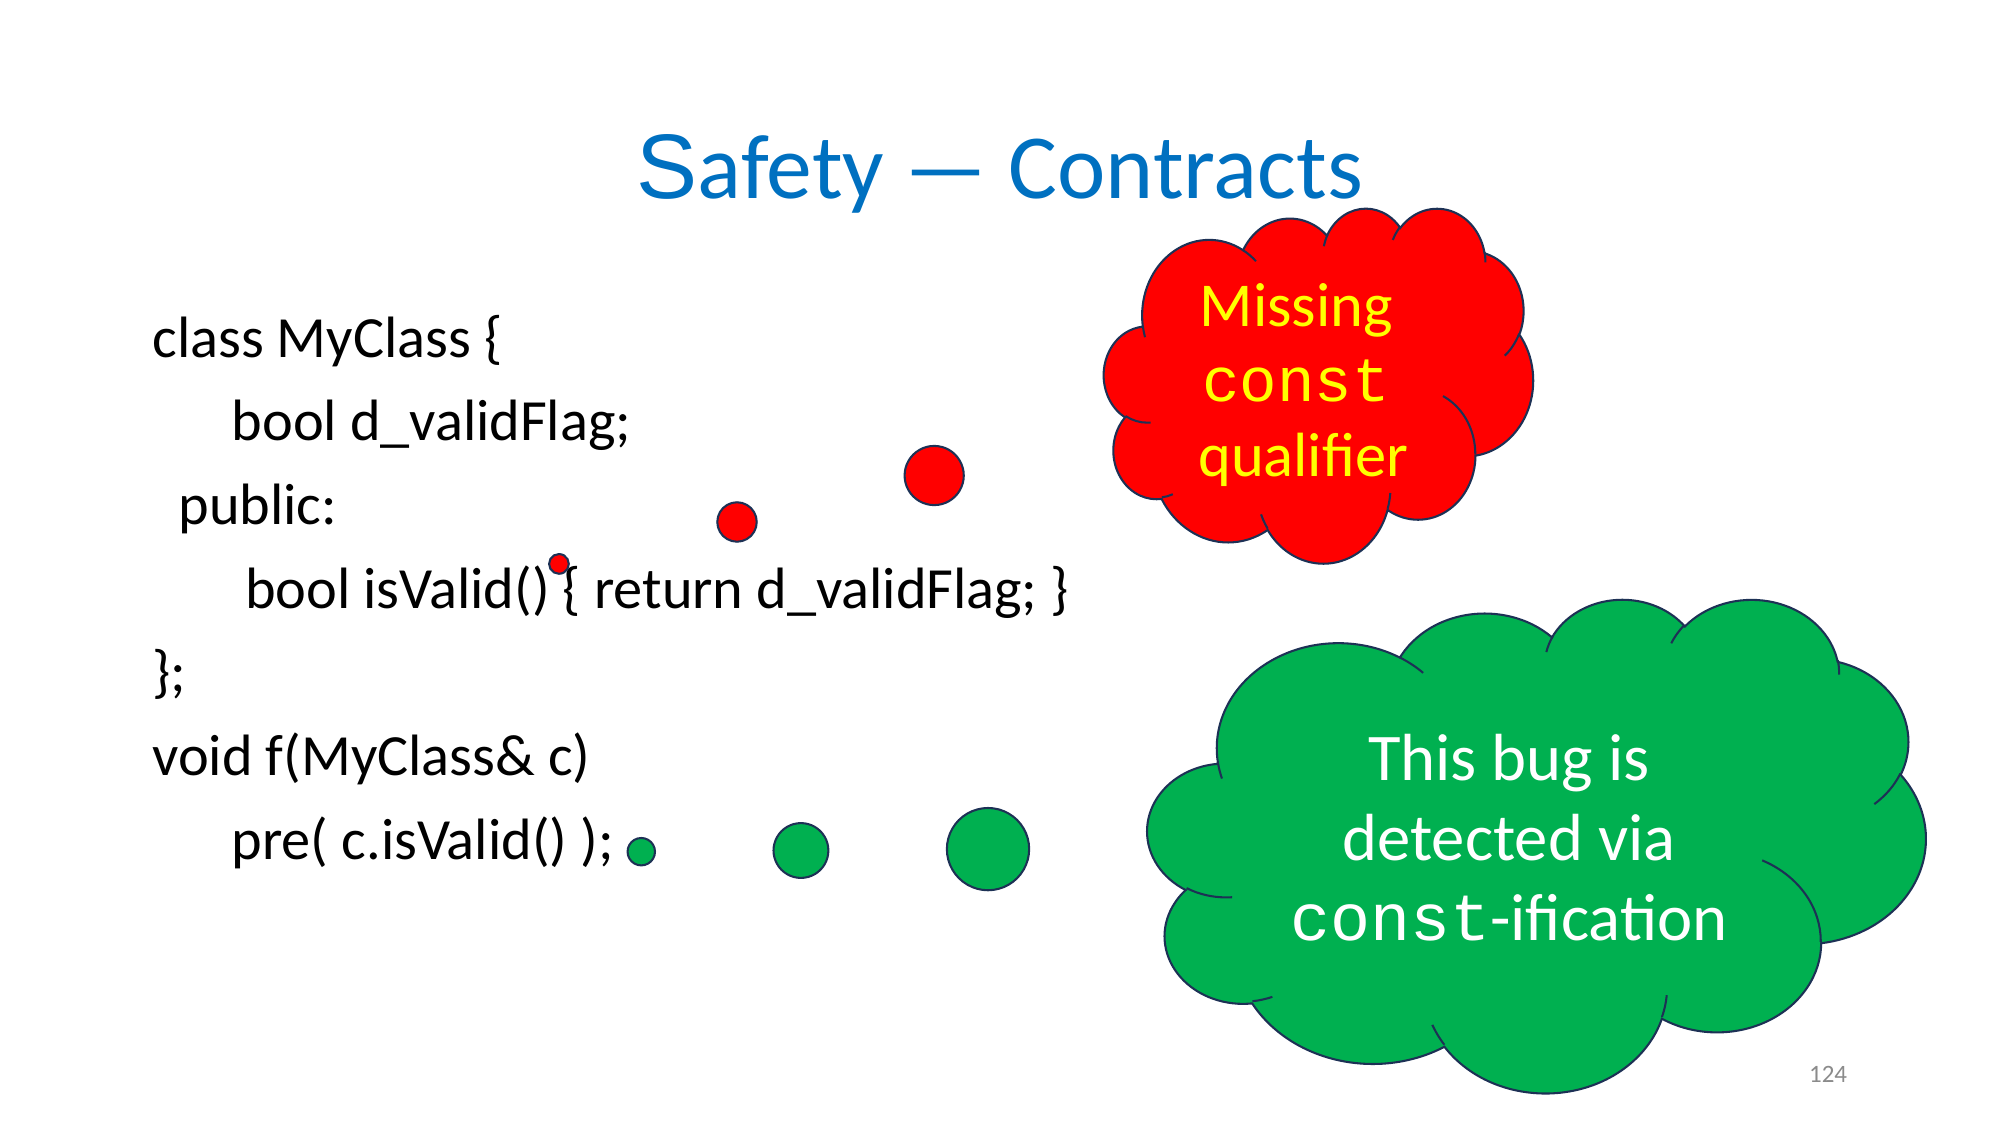

# Safety — Contracts
Missing
const
qualifier
class MyClass {
      bool d_validFlag;
  public:
       bool isValid() { return d_validFlag; }
};
void f(MyClass& c)
      pre( c.isValid() );
This bug is detected via const-ification
124